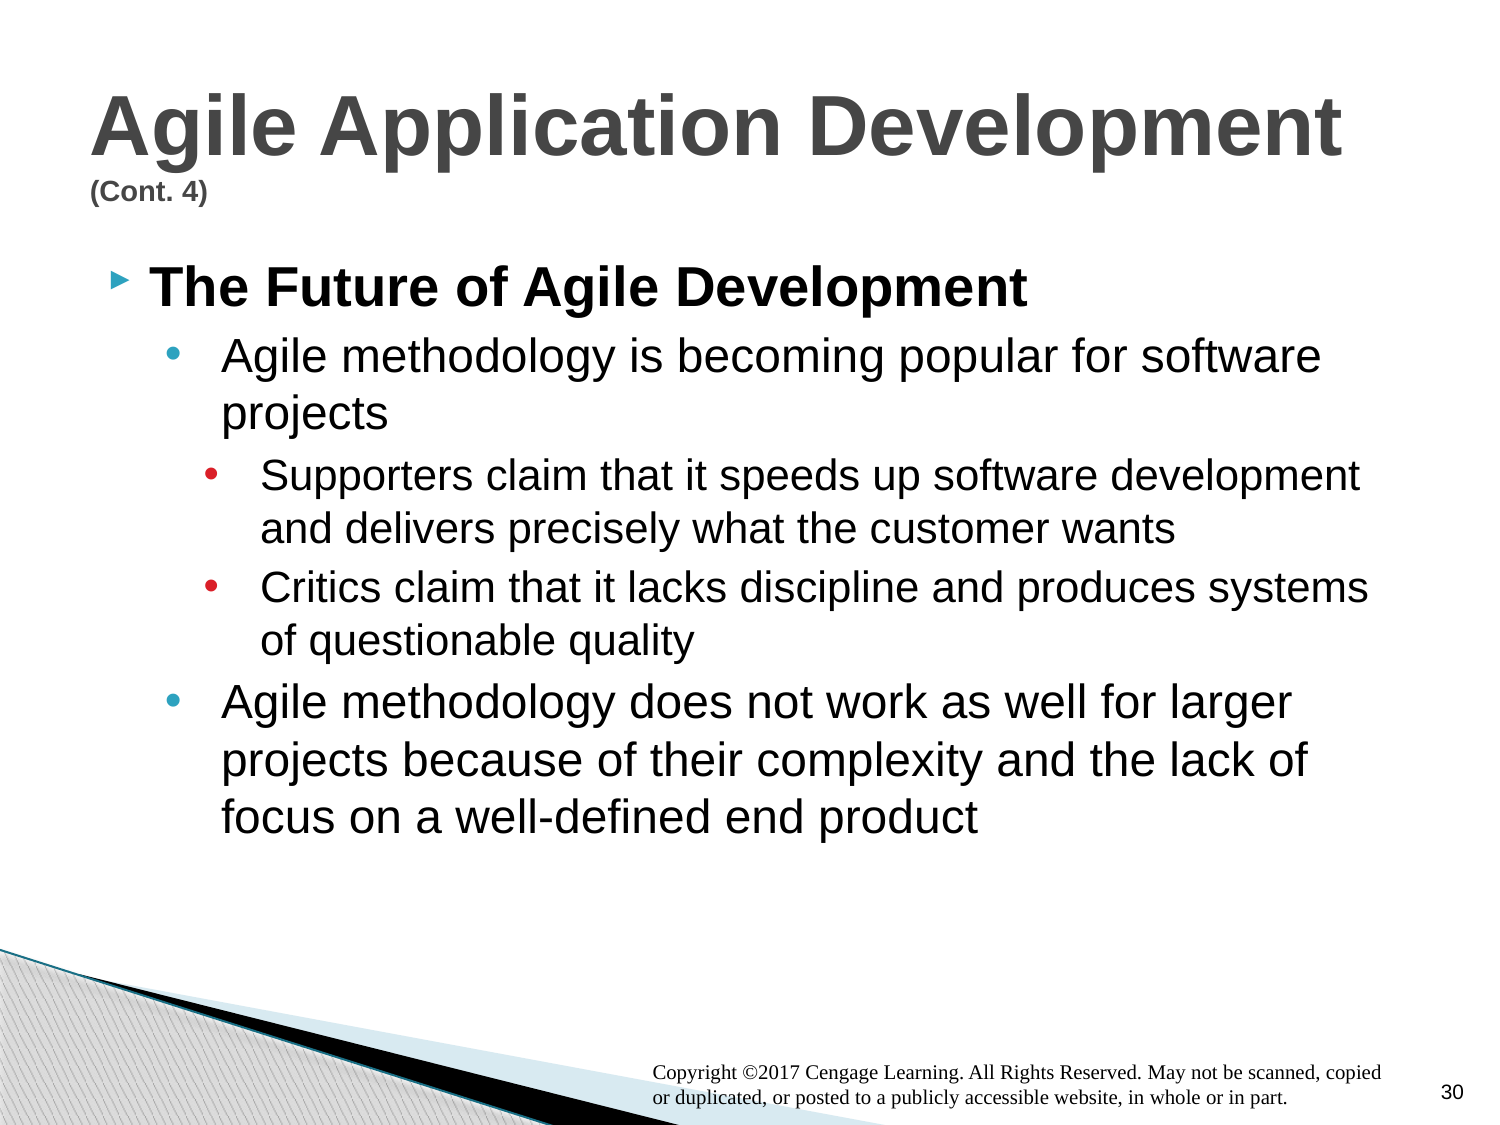

# Agile Application Development (Cont. 4)
The Future of Agile Development
Agile methodology is becoming popular for software projects
Supporters claim that it speeds up software development and delivers precisely what the customer wants
Critics claim that it lacks discipline and produces systems of questionable quality
Agile methodology does not work as well for larger projects because of their complexity and the lack of focus on a well-defined end product

30